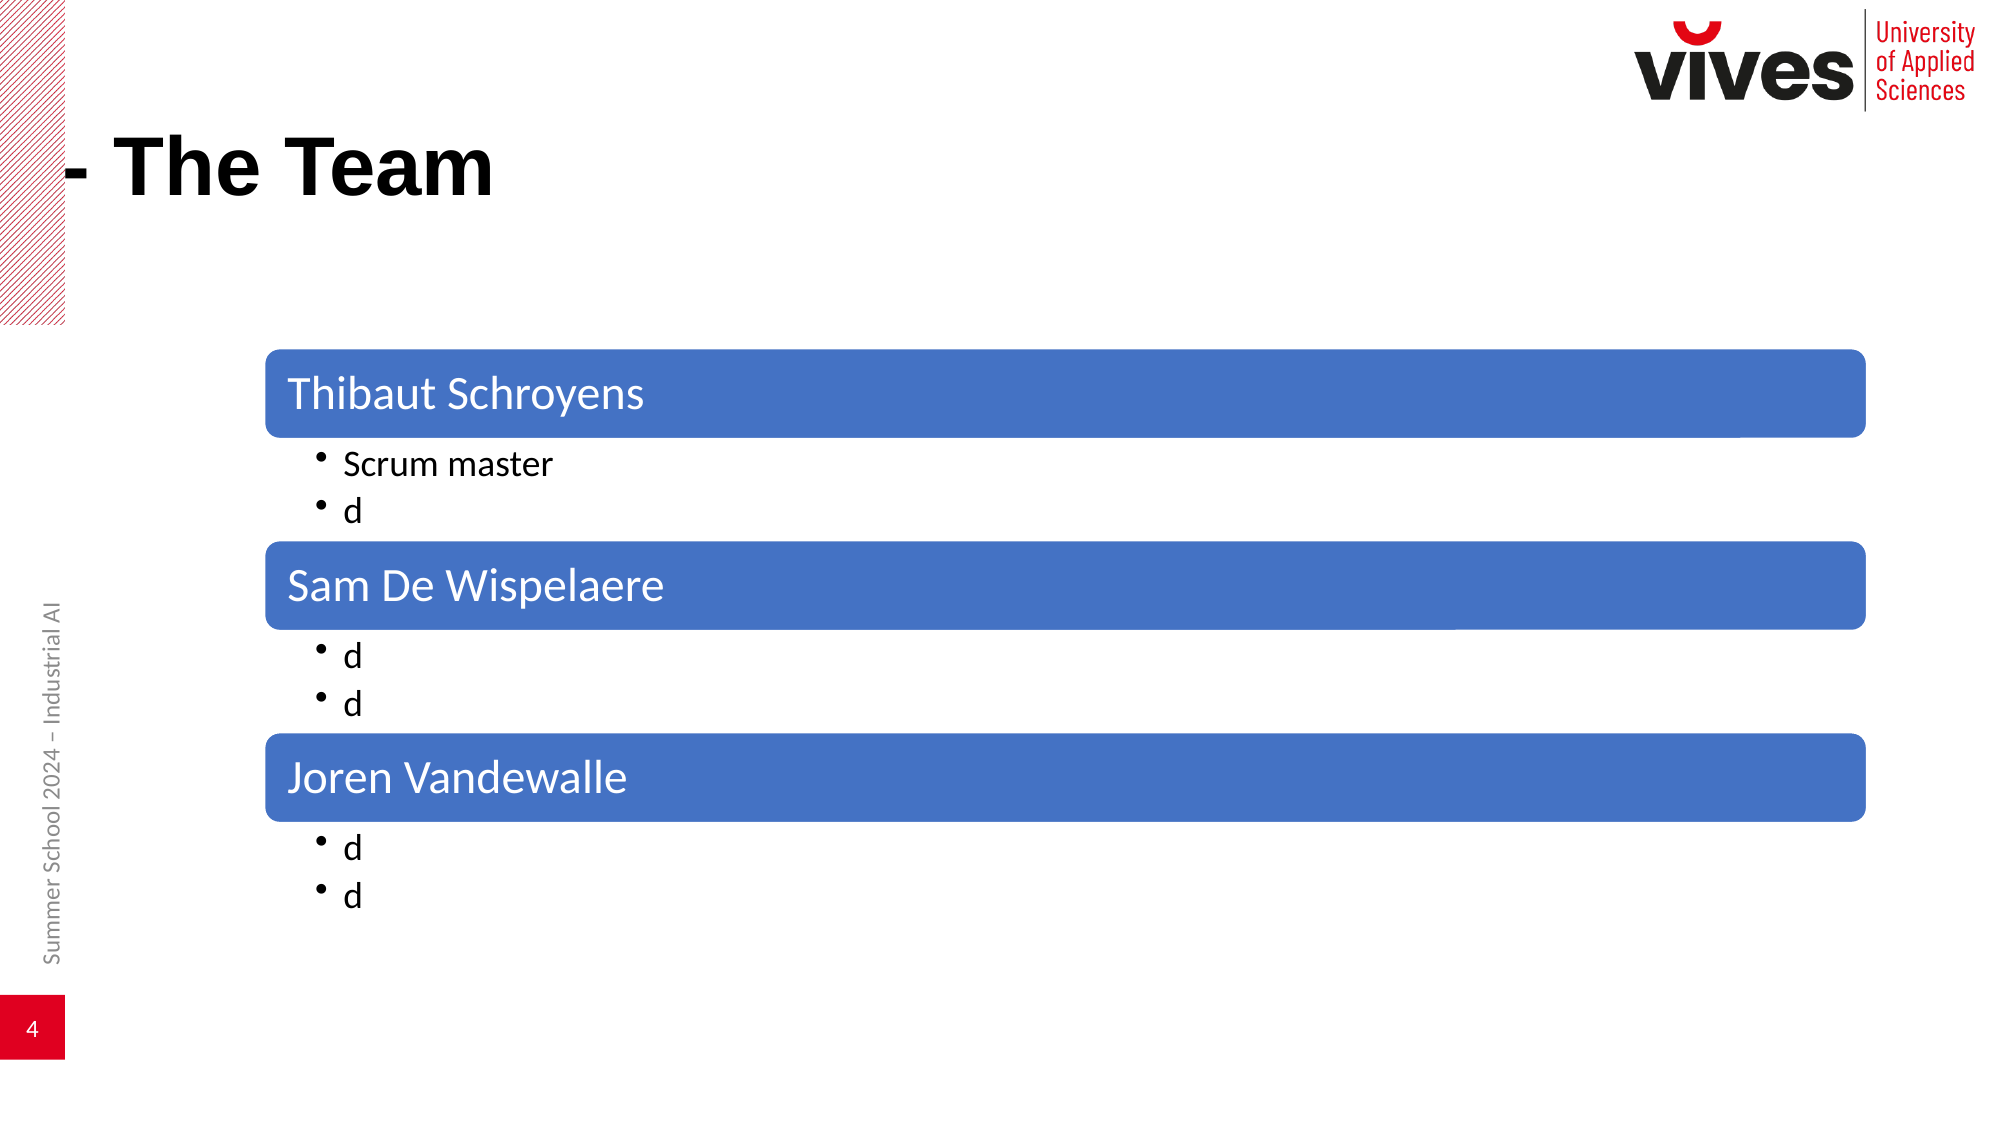

# - The Team
Thibaut Schroyens
Scrum master
d
Sam De Wispelaere
d
d
Joren Vandewalle
d
d